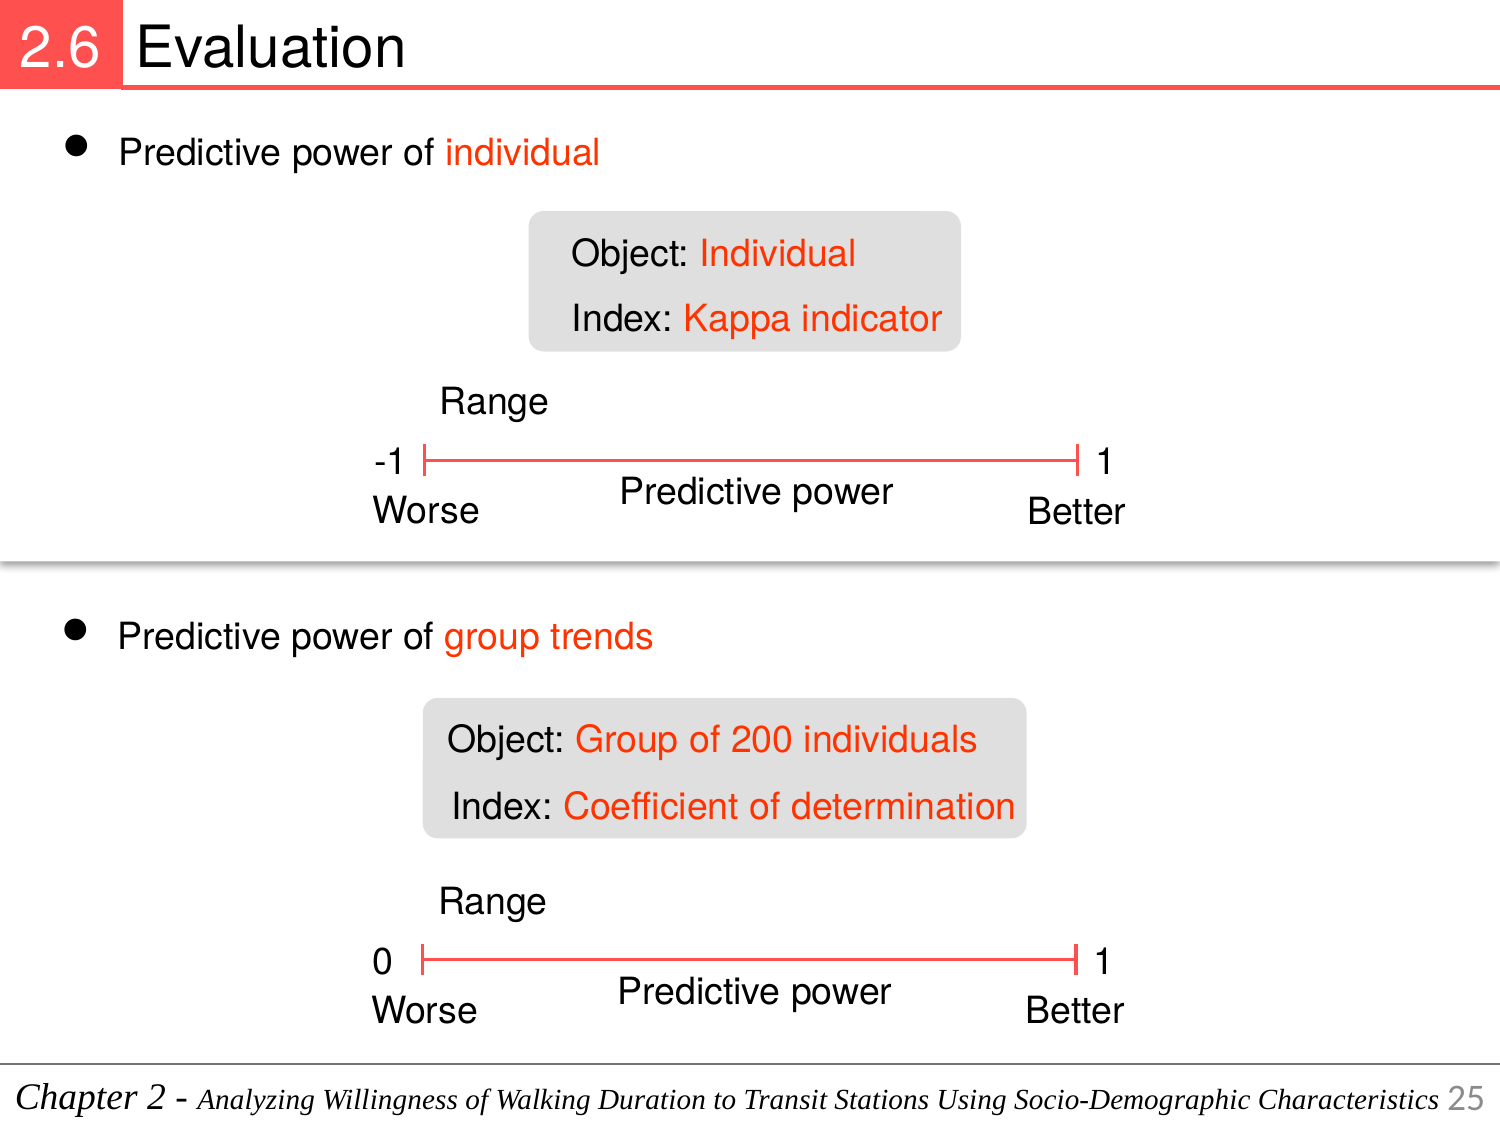

2.6
Evaluation

Predictive power of individual

Object: Individual
Index: Kappa indicator
Range
1
-1
Predictive power
Worse
Better
Predictive power of group trends

Object: Group of 200 individuals
Index: Coefficient of determination
Range
1
0
Predictive power
Worse
Better
Chapter 2 - Analyzing Willingness of Walking Duration to Transit Stations Using Socio-Demographic Characteristics
25